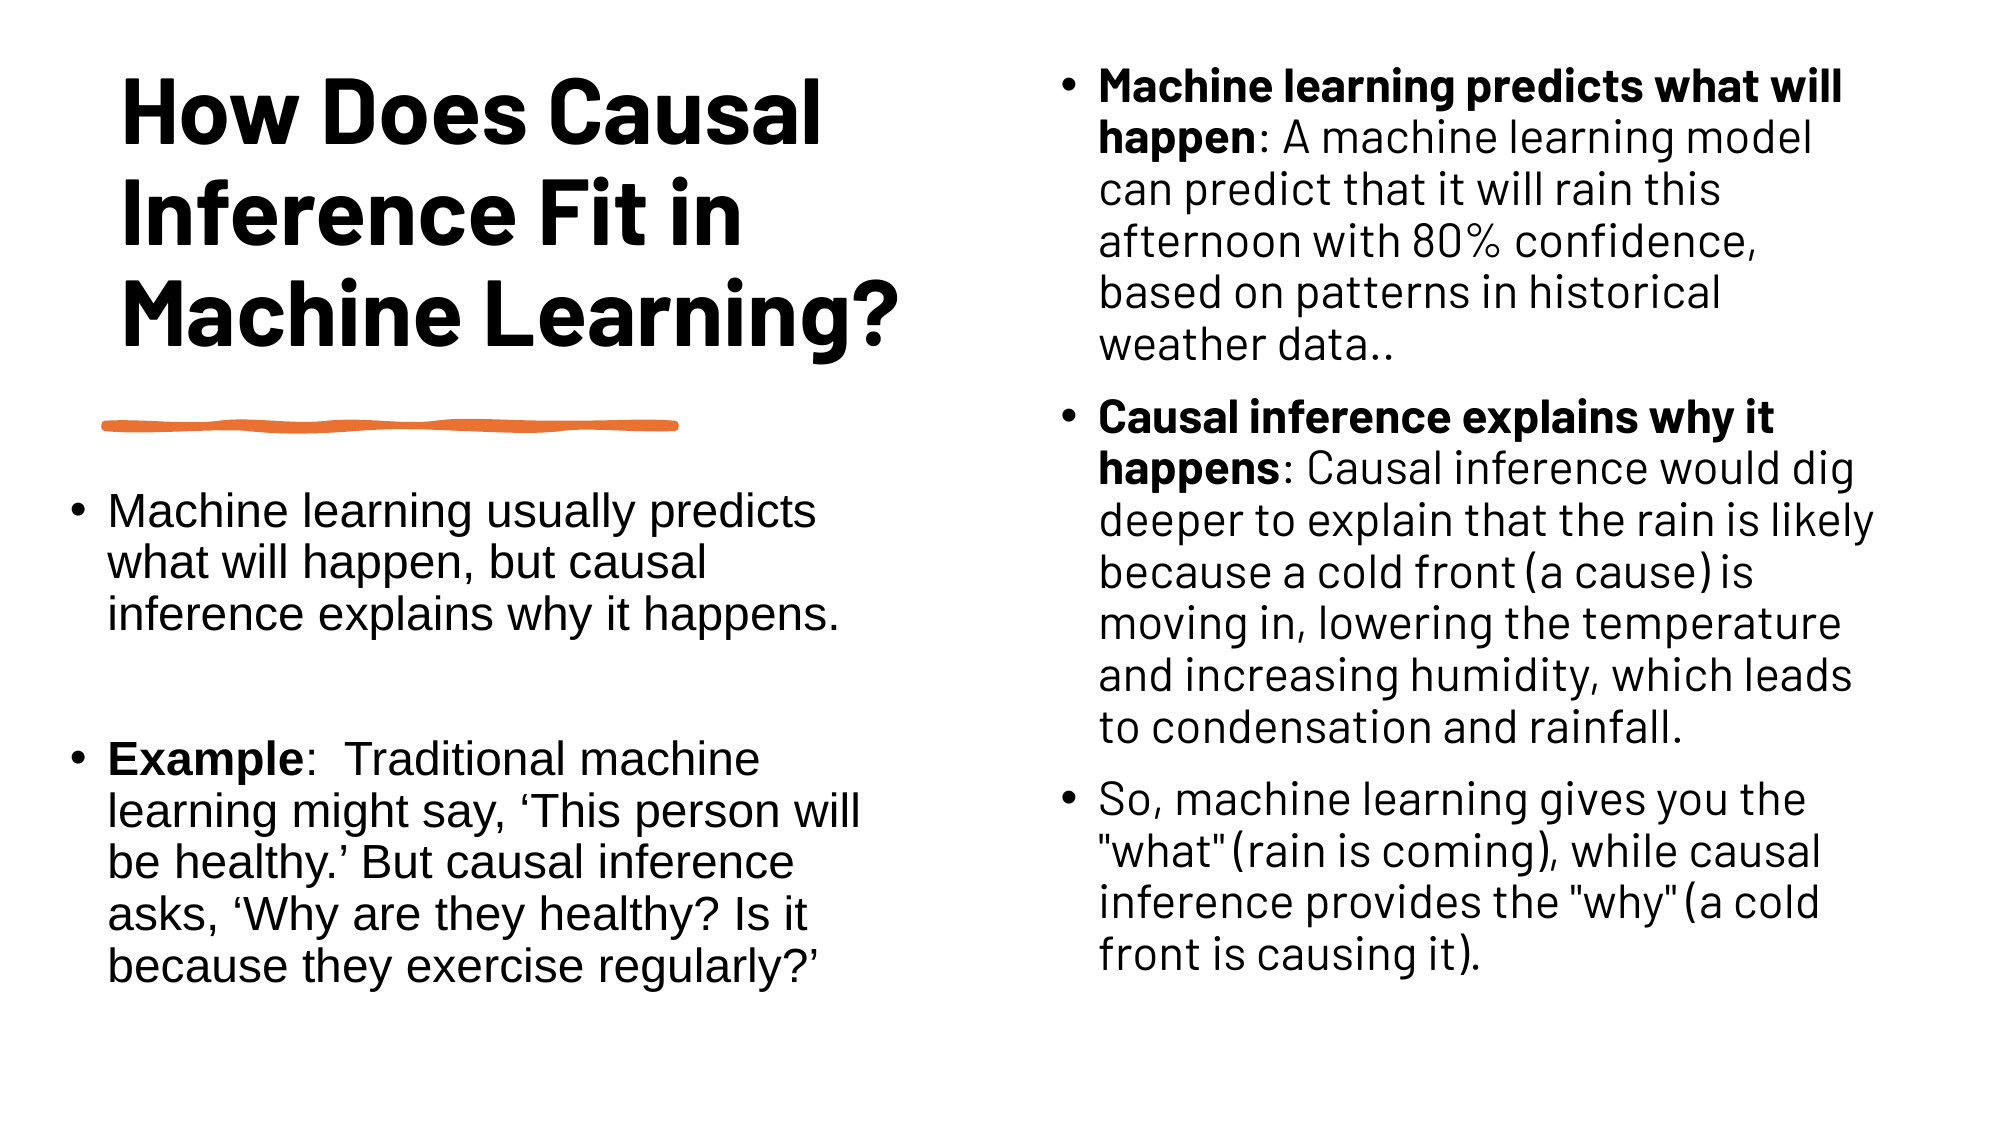

# How Does Causal Inference Fit in Machine Learning?
Machine learning predicts what will happen: A machine learning model can predict that it will rain this afternoon with 80% confidence, based on patterns in historical weather data..
Causal inference explains why it happens: Causal inference would dig deeper to explain that the rain is likely because a cold front (a cause) is moving in, lowering the temperature and increasing humidity, which leads to condensation and rainfall.
So, machine learning gives you the "what" (rain is coming), while causal inference provides the "why" (a cold front is causing it).

Machine learning usually predicts what will happen, but causal inference explains why it happens.

Example:  Traditional machine learning might say, ‘This person will be healthy.’ But causal inference asks, ‘Why are they healthy? Is it because they exercise regularly?’